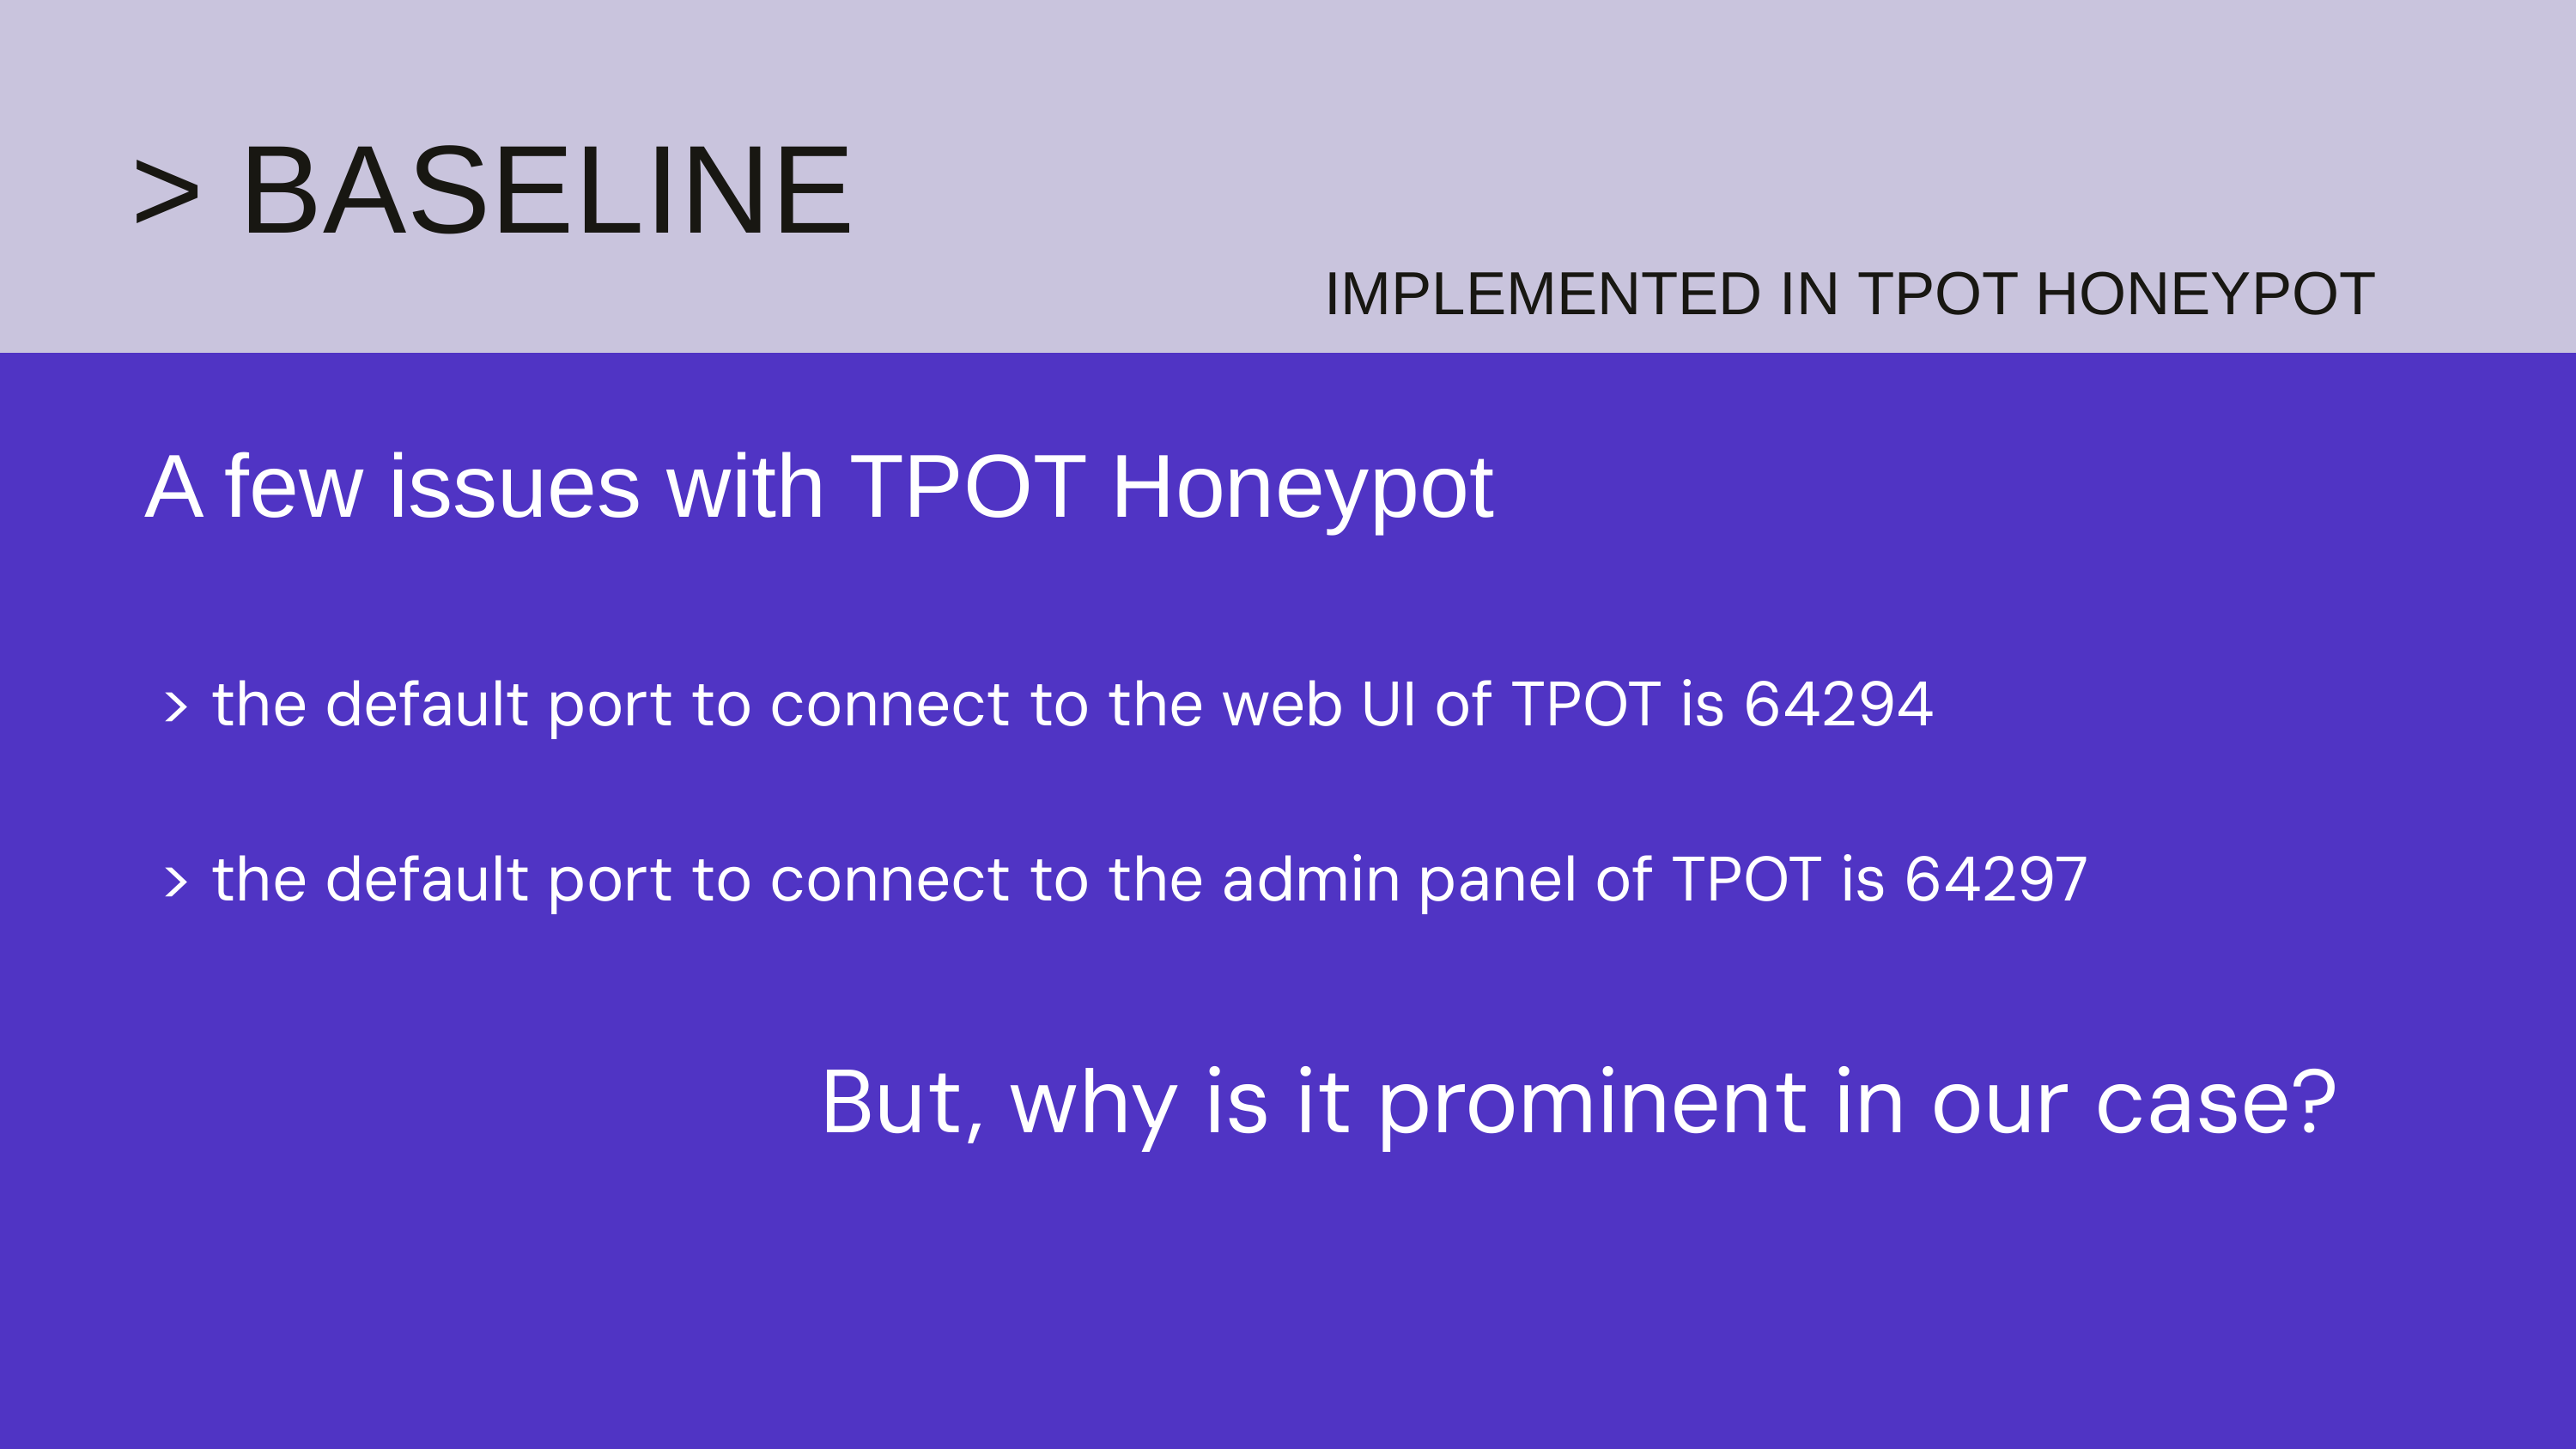

> BASELINE
IMPLEMENTED IN TPOT HONEYPOT
A few issues with TPOT Honeypot
> the default port to connect to the web UI of TPOT is 64294
> the default port to connect to the admin panel of TPOT is 64297
But, why is it prominent in our case?